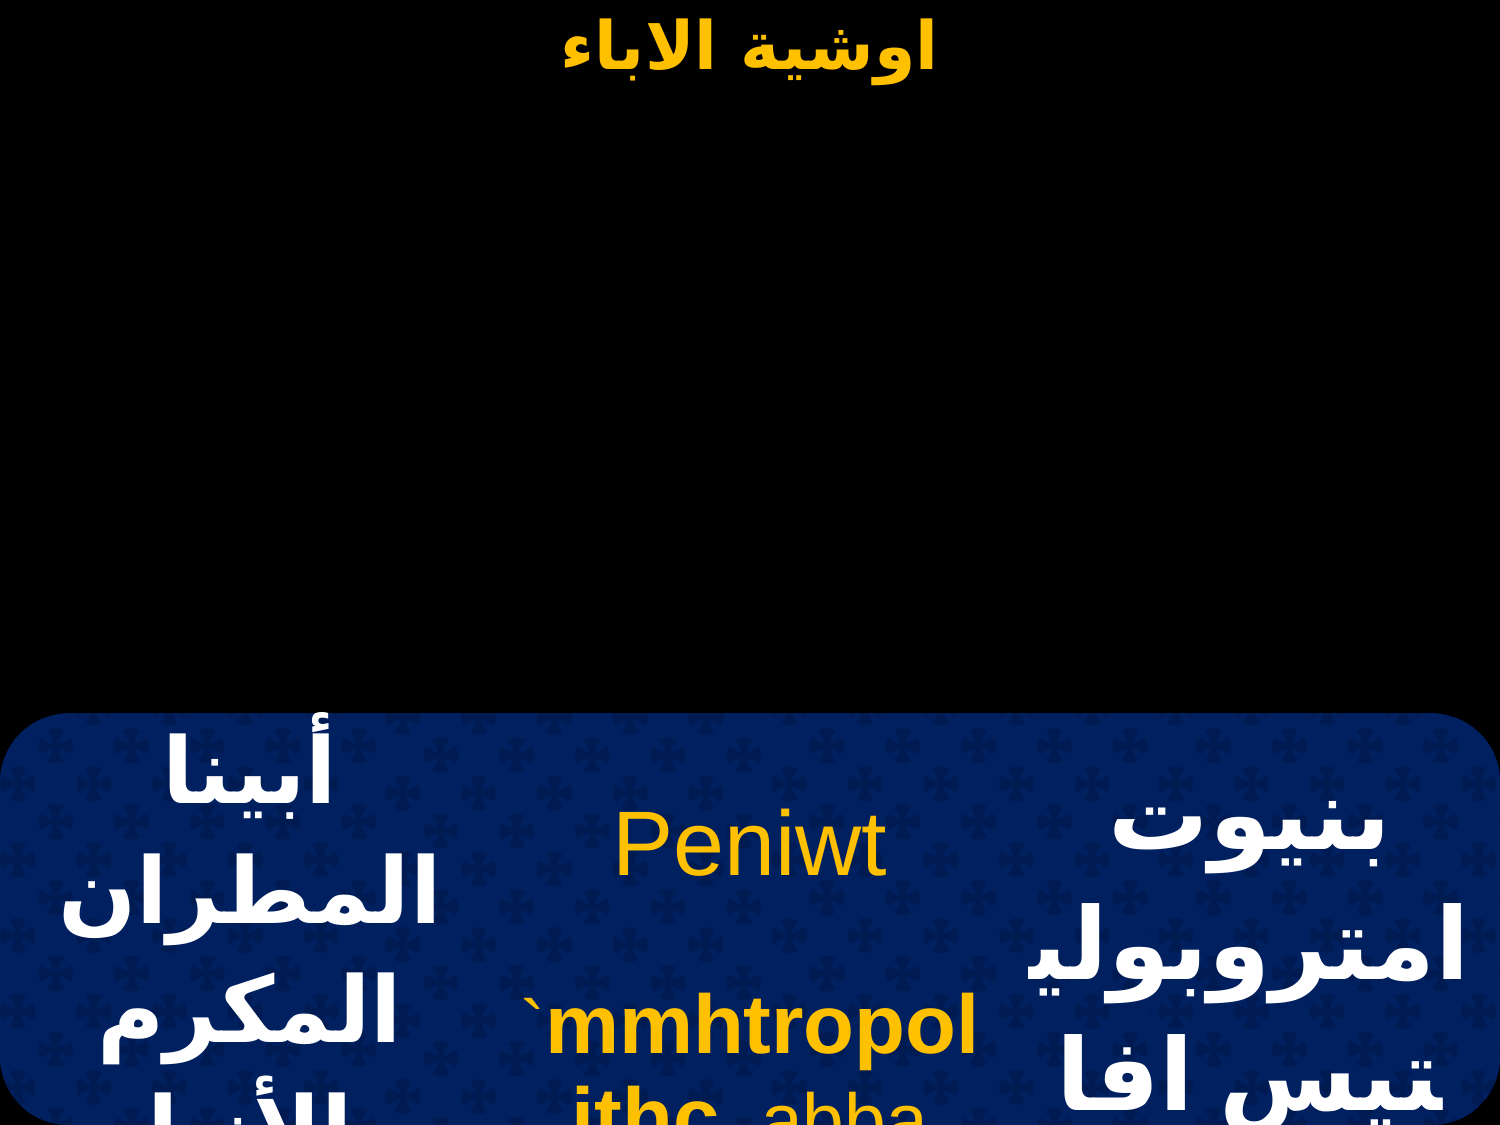

| أبينا المطران المكرم الأنبا دانيال | Peniwt `mmhtropolithc abba (Dani3l). | بنيوت امتروبوليتيس افا دانيال |
| --- | --- | --- |